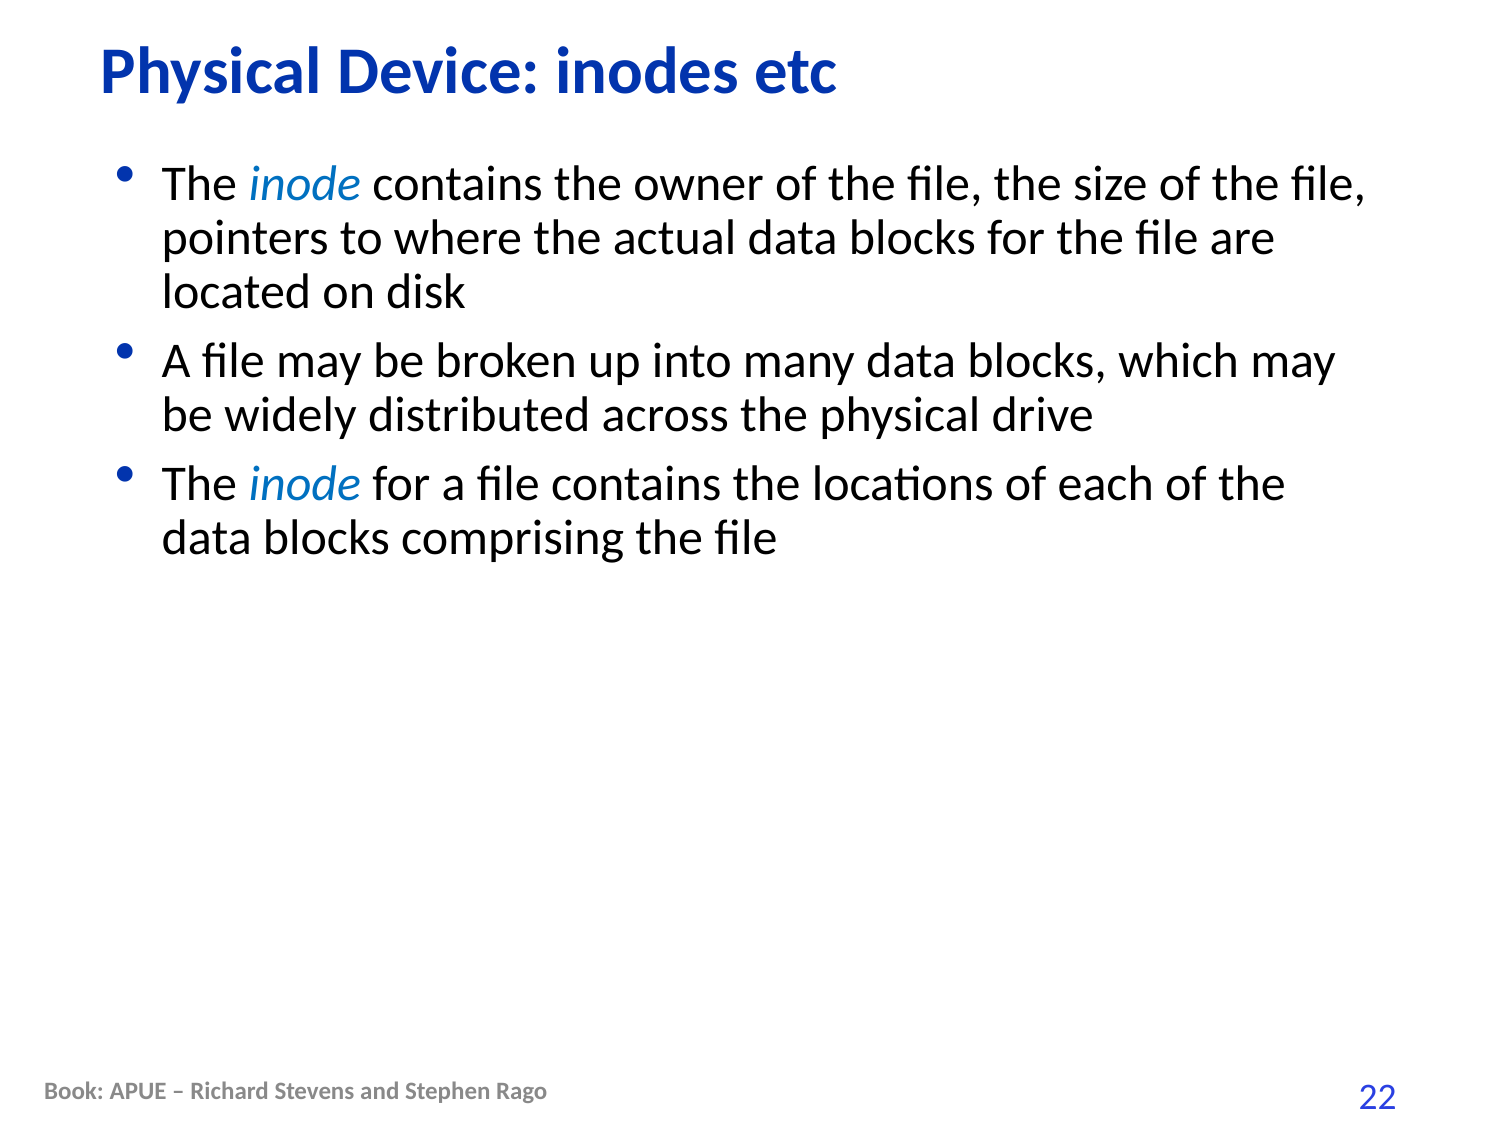

# Physical Device: inodes etc
The inode contains the owner of the file, the size of the file, pointers to where the actual data blocks for the file are located on disk
A file may be broken up into many data blocks, which may be widely distributed across the physical drive
The inode for a file contains the locations of each of the data blocks comprising the file
Book: APUE – Richard Stevens and Stephen Rago